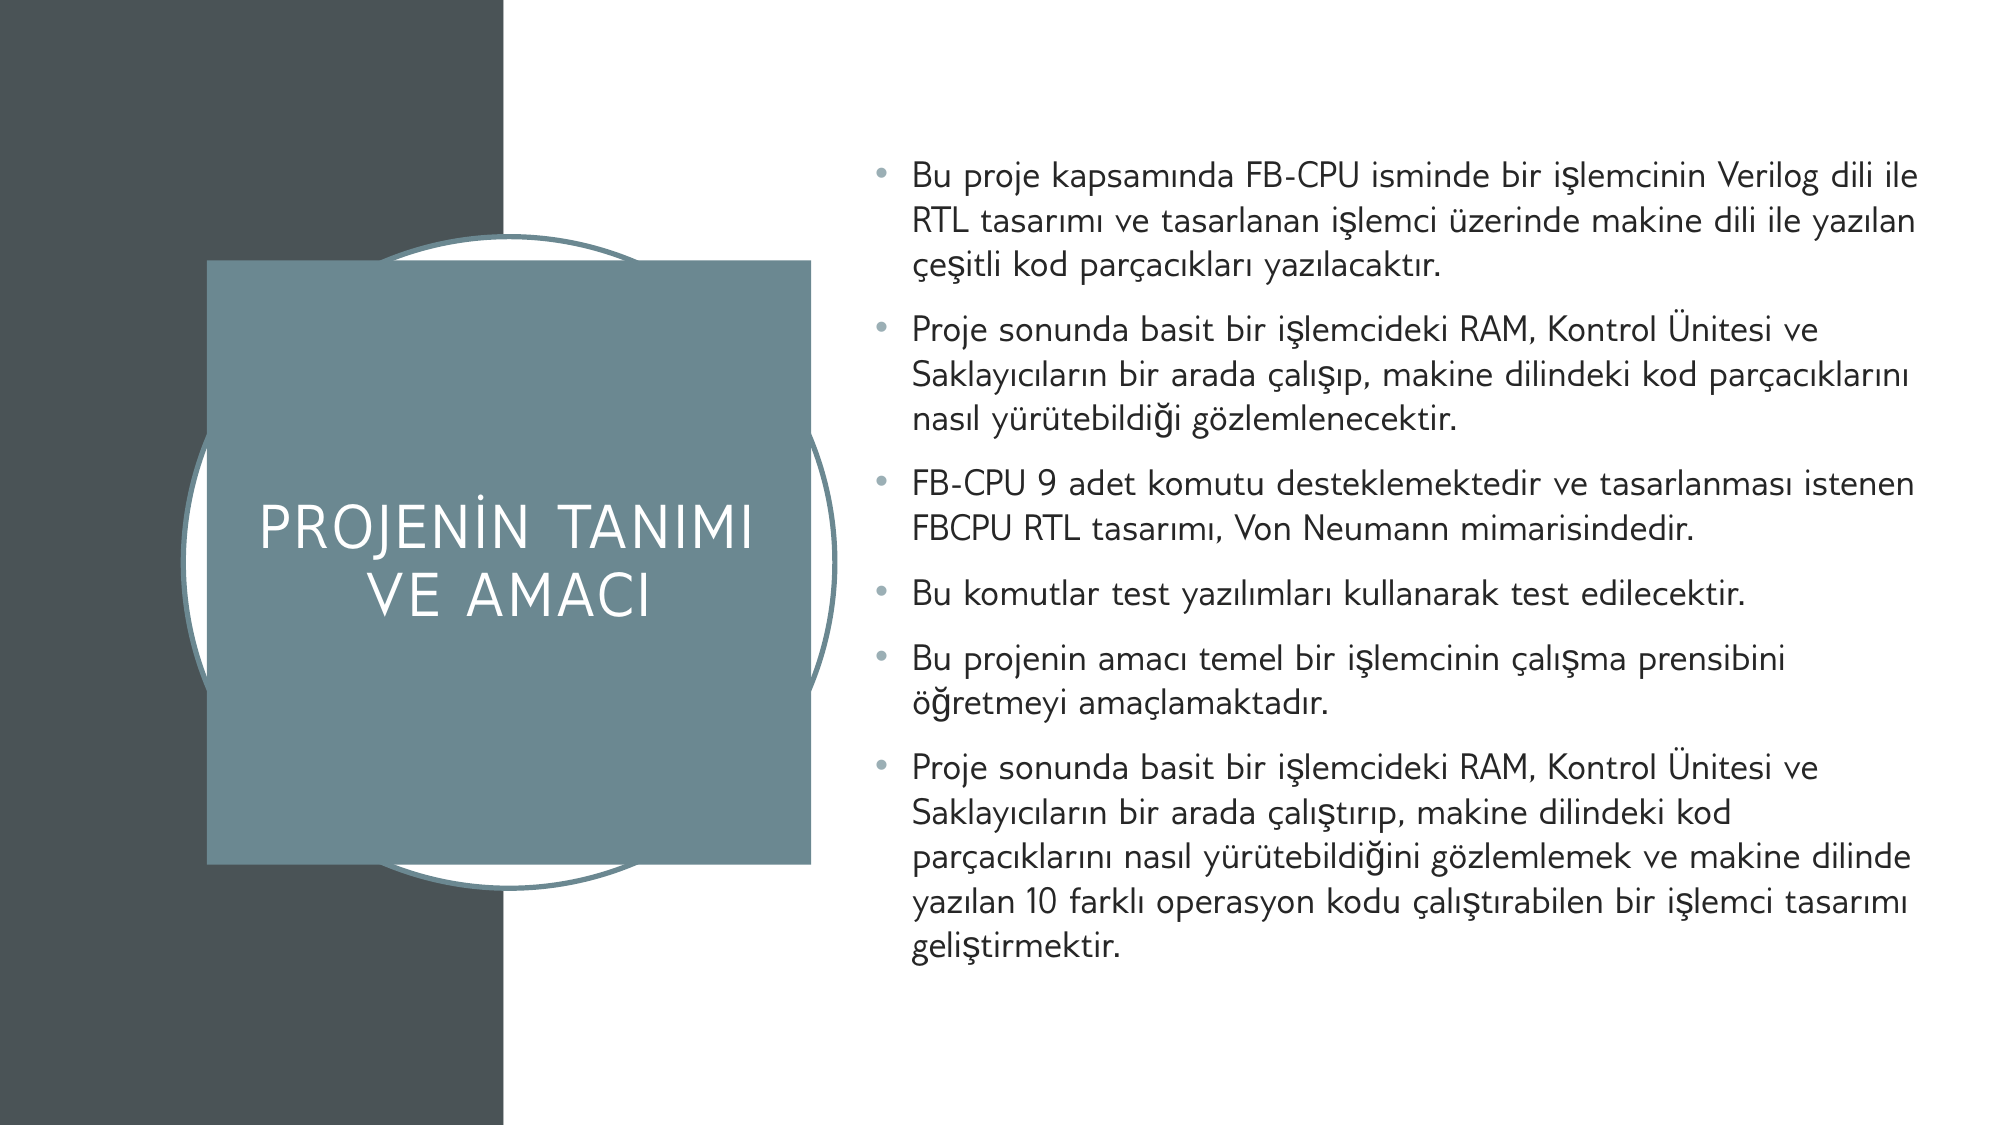

Bu proje kapsamında FB-CPU isminde bir işlemcinin Verilog dili ile RTL tasarımı ve tasarlanan işlemci üzerinde makine dili ile yazılan çeşitli kod parçacıkları yazılacaktır.
Proje sonunda basit bir işlemcideki RAM, Kontrol Ünitesi ve Saklayıcıların bir arada çalışıp, makine dilindeki kod parçacıklarını nasıl yürütebildiği gözlemlenecektir.
FB-CPU 9 adet komutu desteklemektedir ve tasarlanması istenen FBCPU RTL tasarımı, Von Neumann mimarisindedir.
Bu komutlar test yazılımları kullanarak test edilecektir.
Bu projenin amacı temel bir işlemcinin çalışma prensibini öğretmeyi amaçlamaktadır.
Proje sonunda basit bir işlemcideki RAM, Kontrol Ünitesi ve Saklayıcıların bir arada çalıştırıp, makine dilindeki kod parçacıklarını nasıl yürütebildiğini gözlemlemek ve makine dilinde yazılan 10 farklı operasyon kodu çalıştırabilen bir işlemci tasarımı geliştirmektir.

# PROJENİN TANIMI VE AMACI